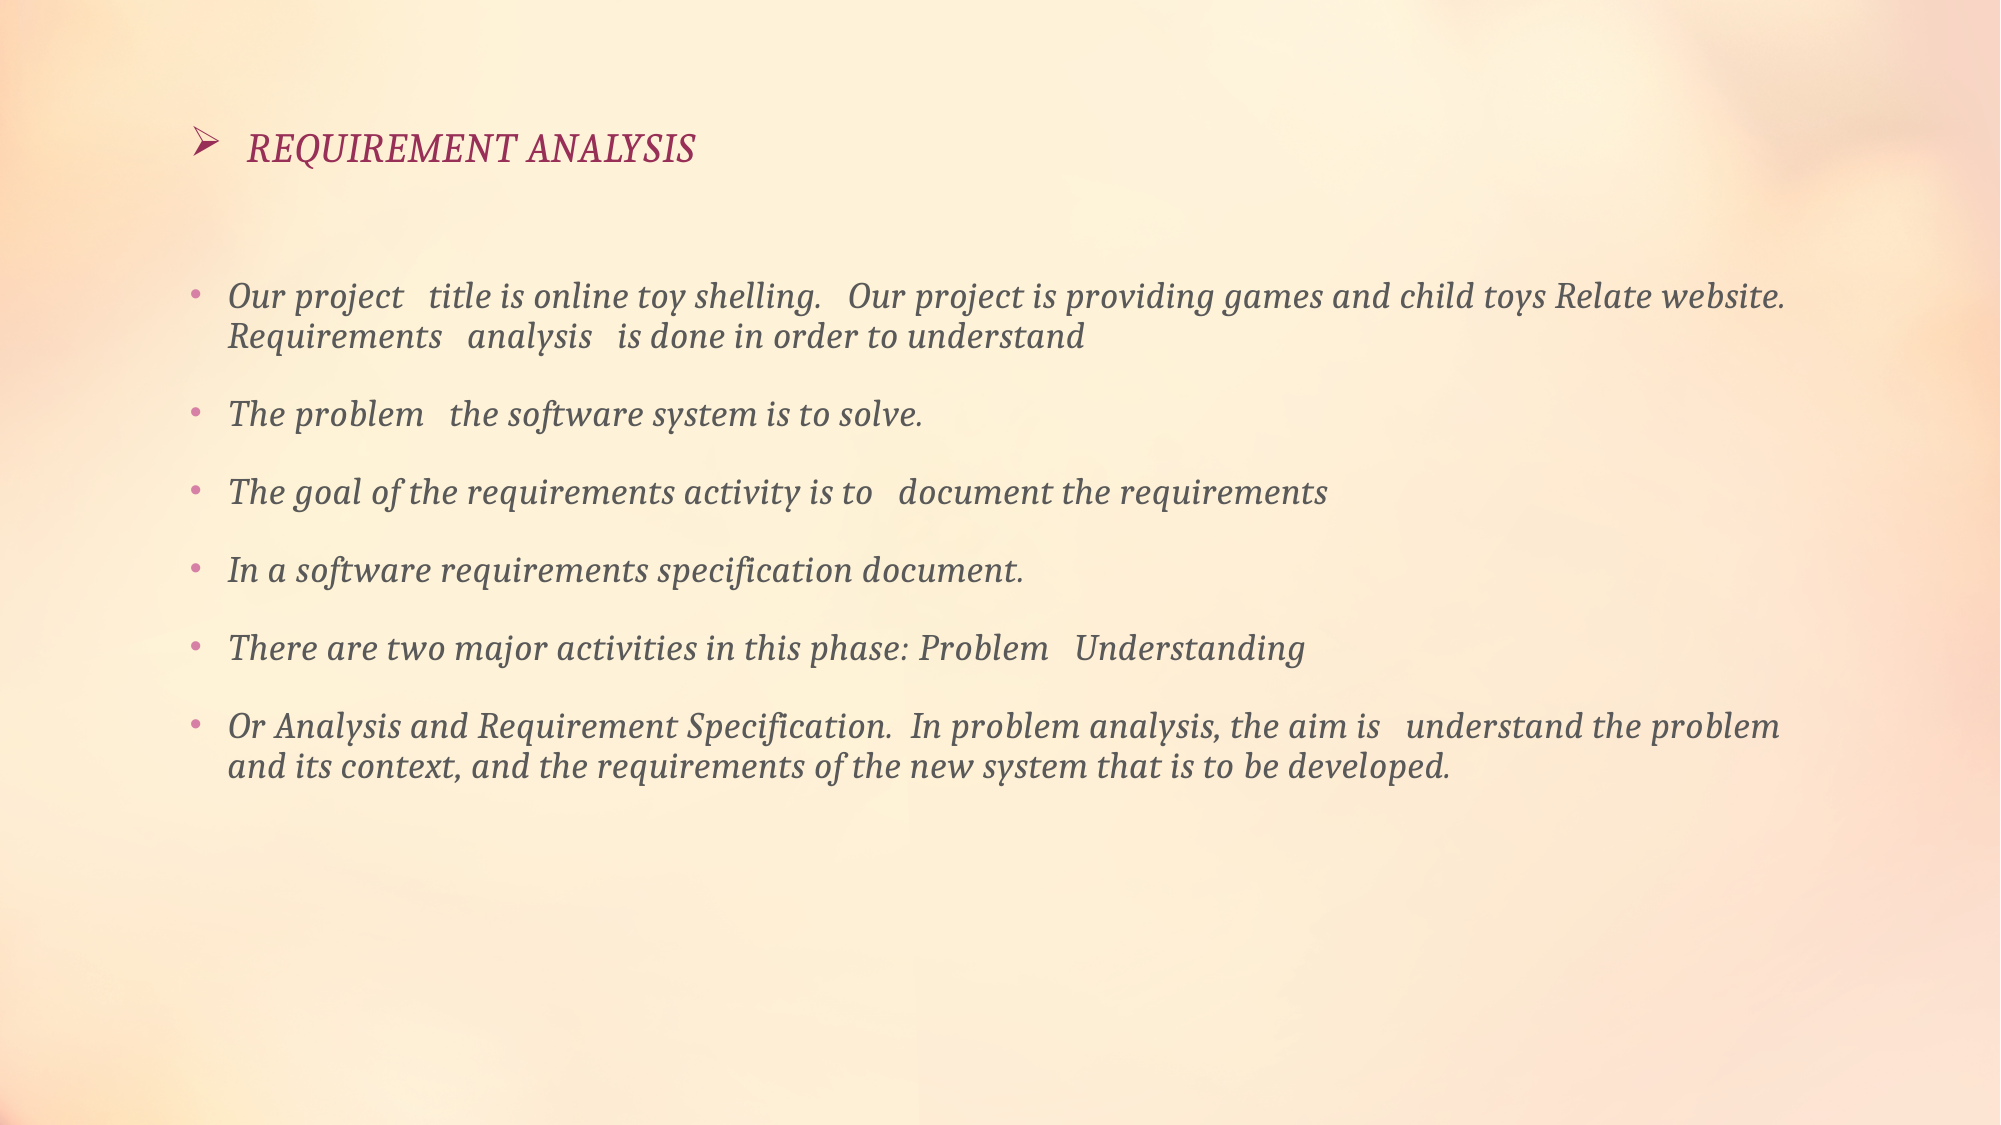

# REQUIREMENT ANALYSIS
Our project   title is online toy shelling.   Our project is providing games and child toys Relate website.  Requirements   analysis   is done in order to understand
The problem   the software system is to solve.
The goal of the requirements activity is to   document the requirements
In a software requirements specification document.
There are two major activities in this phase: Problem   Understanding
Or Analysis and Requirement Specification.  In problem analysis, the aim is   understand the problem   and its context, and the requirements of the new system that is to be developed.